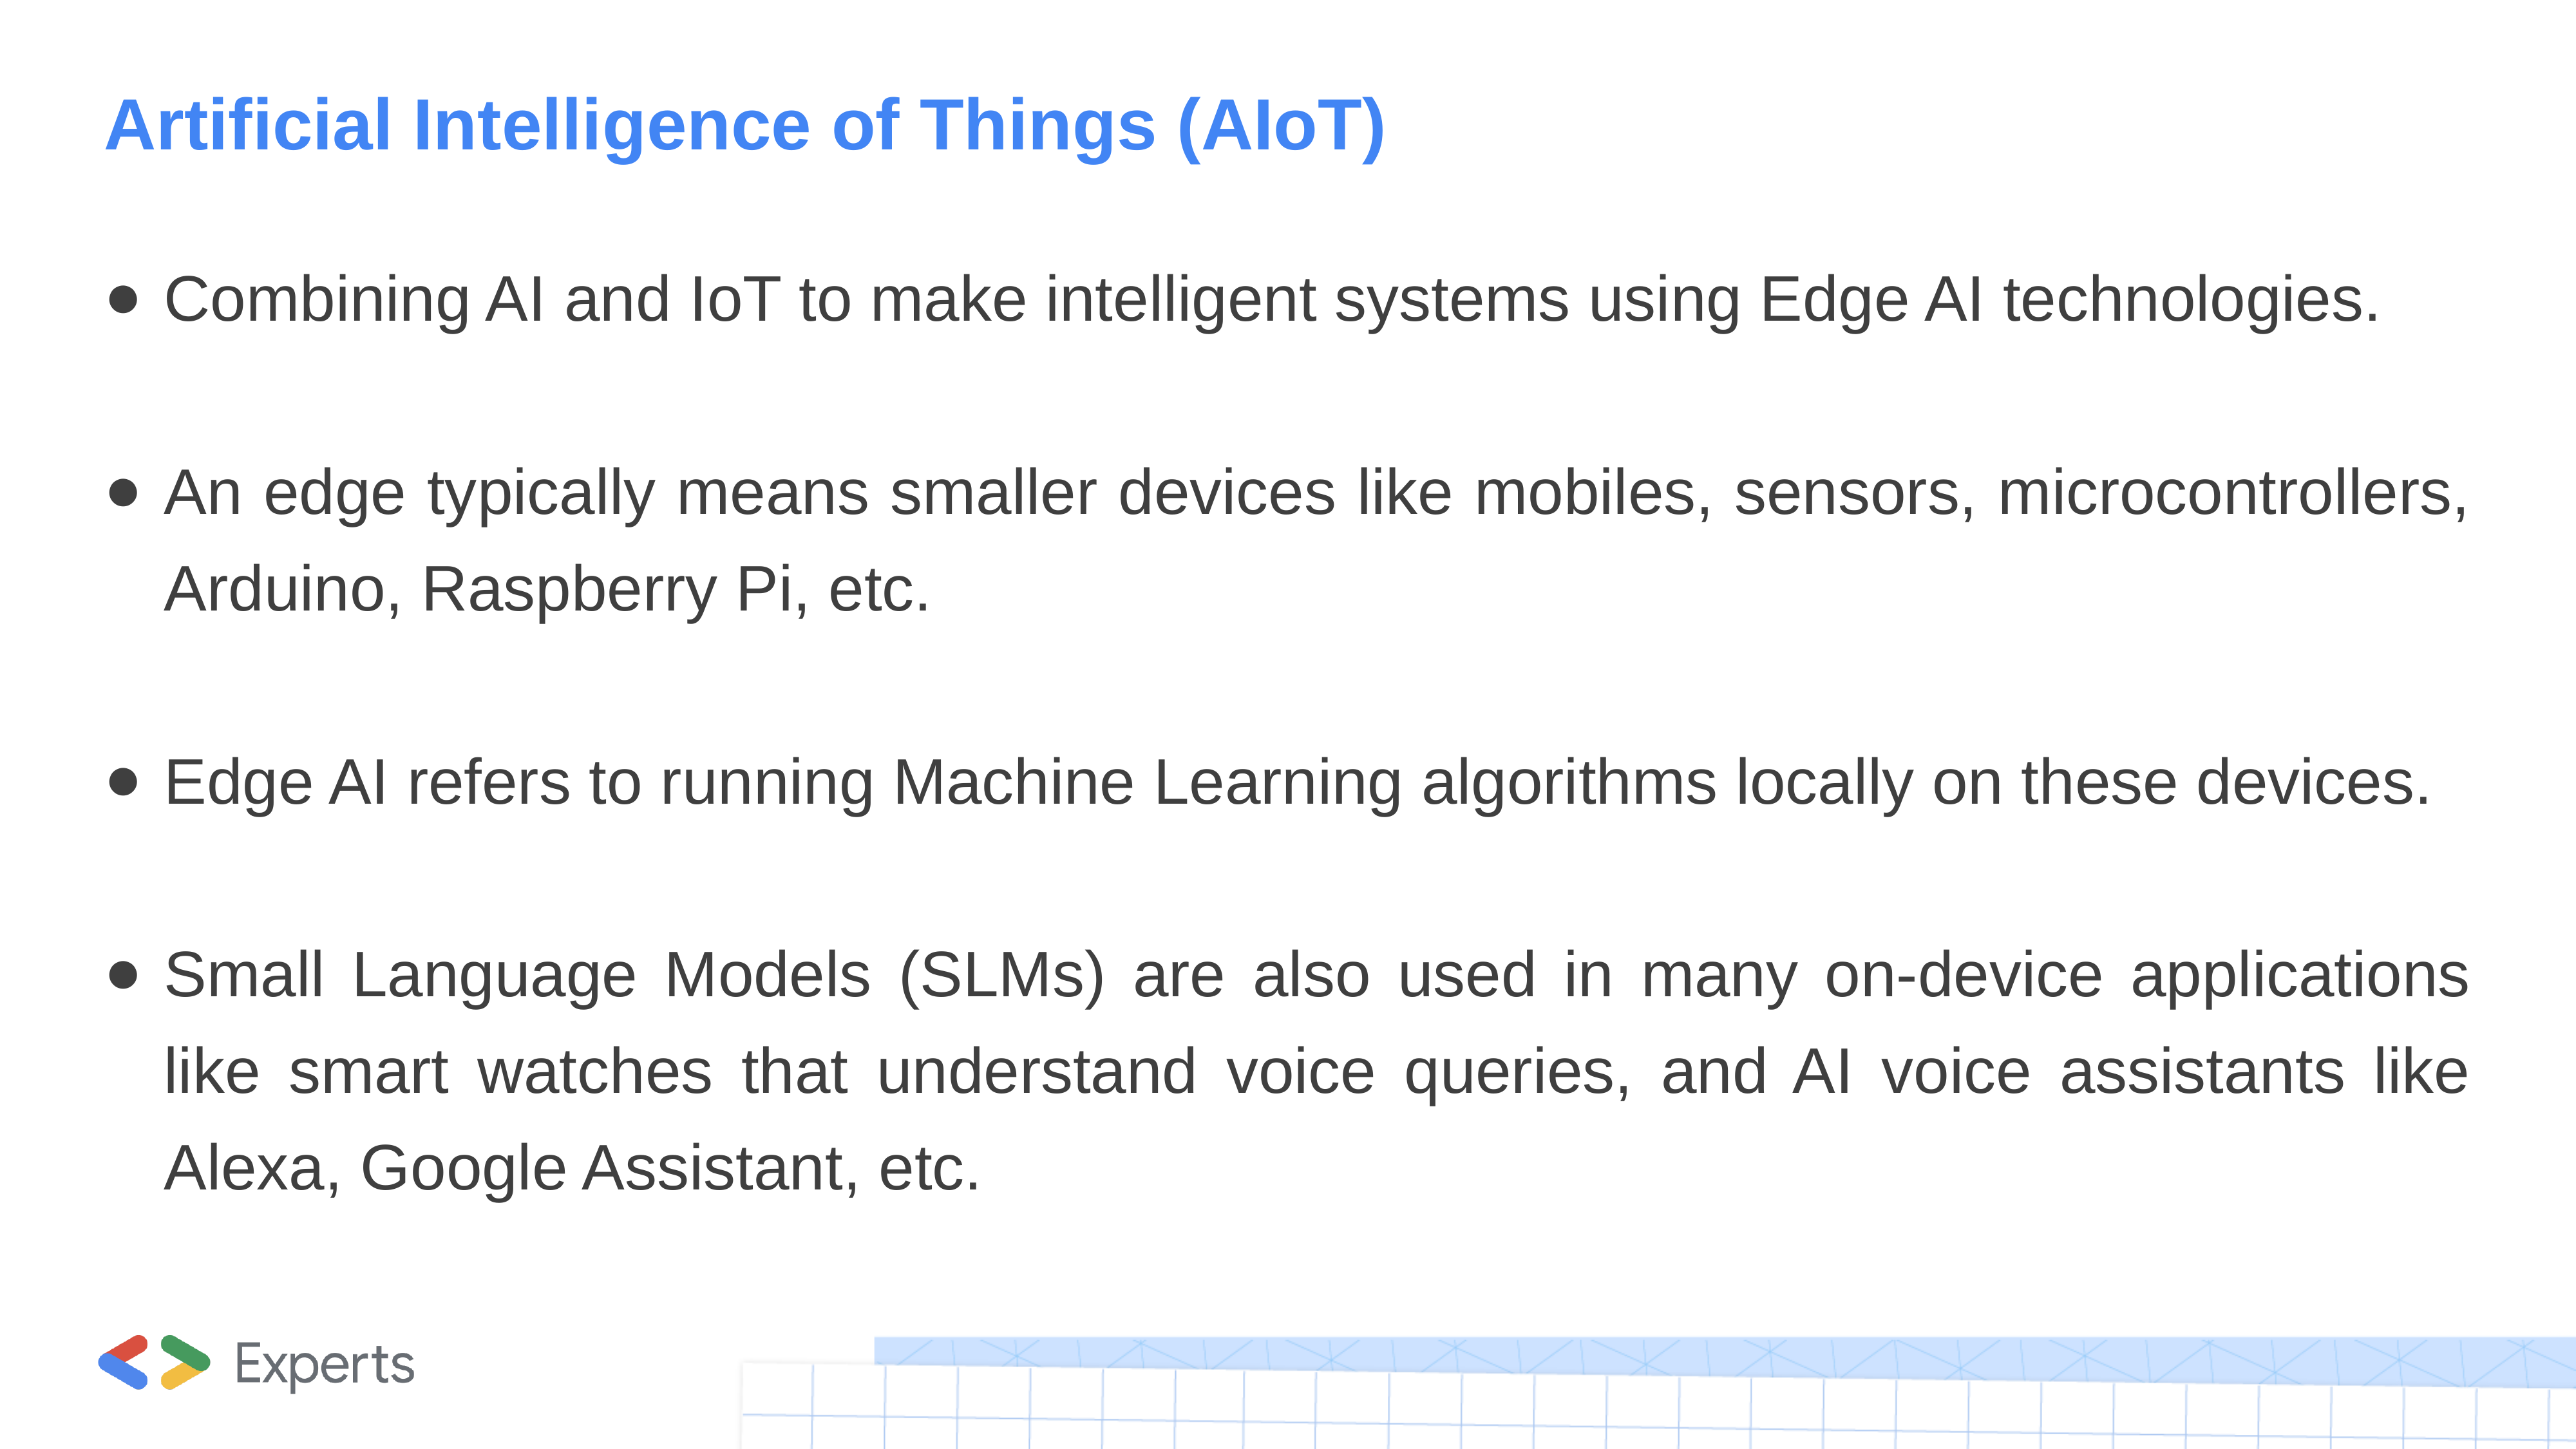

# Artificial Intelligence of Things (AIoT)
Combining AI and IoT to make intelligent systems using Edge AI technologies.

An edge typically means smaller devices like mobiles, sensors, microcontrollers, Arduino, Raspberry Pi, etc.

Edge AI refers to running Machine Learning algorithms locally on these devices.

Small Language Models (SLMs) are also used in many on-device applications like smart watches that understand voice queries, and AI voice assistants like Alexa, Google Assistant, etc.